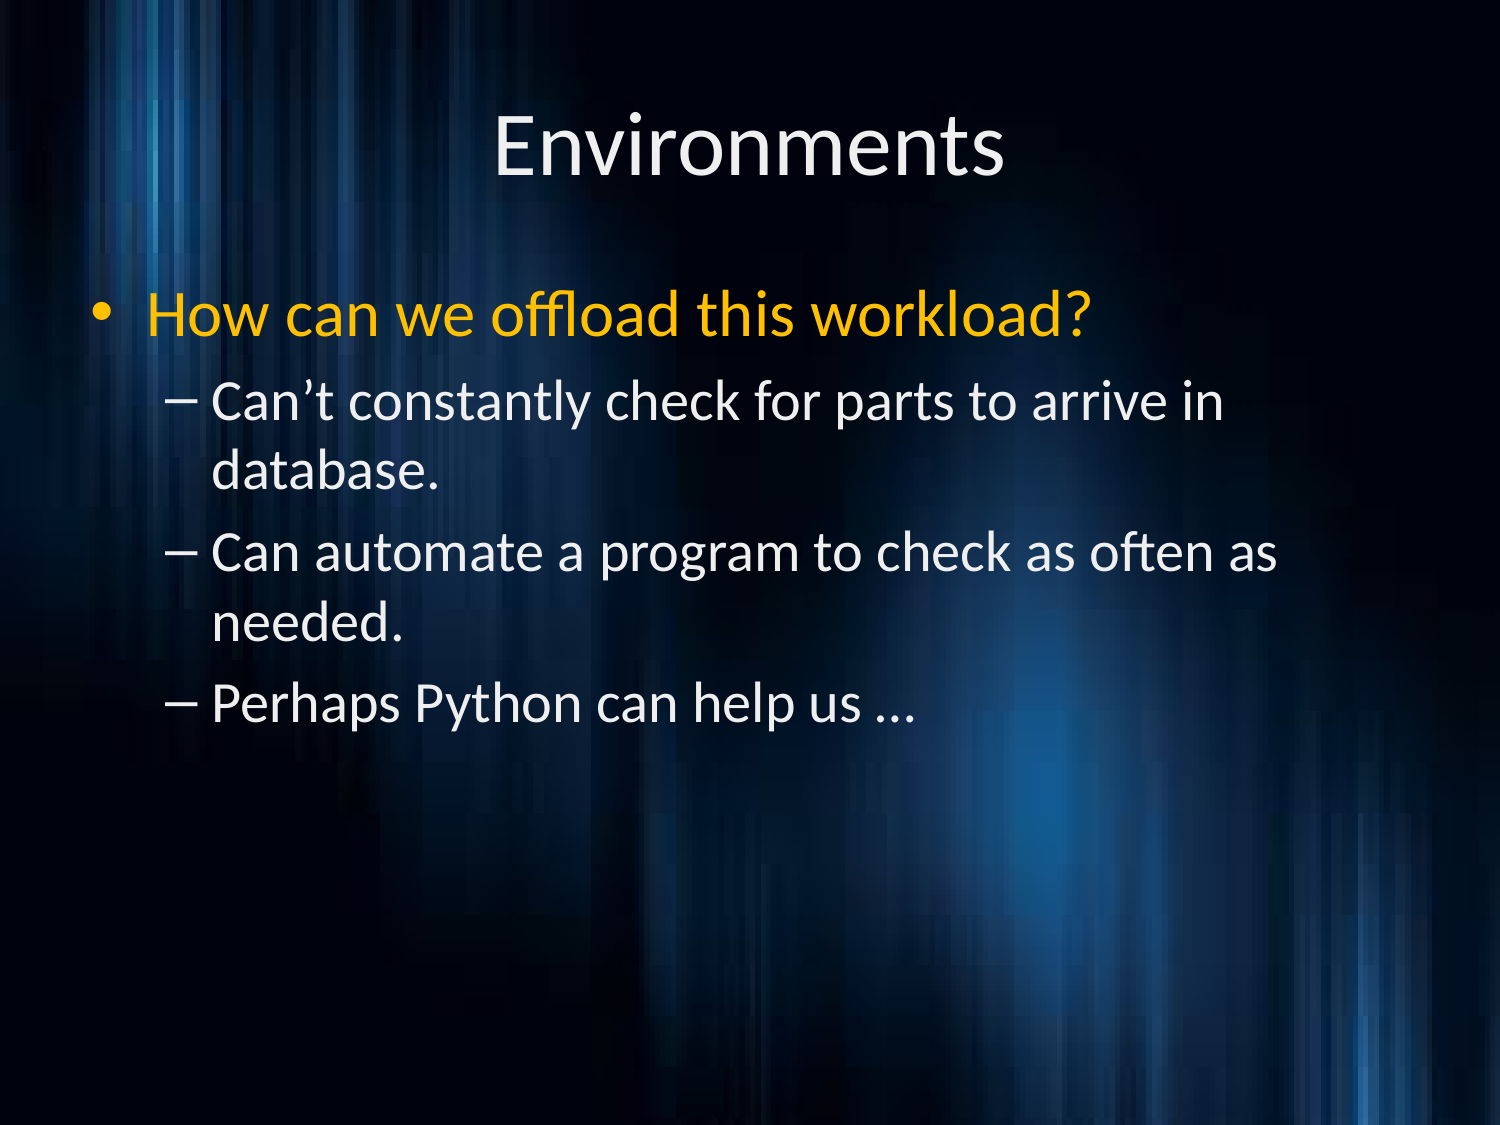

# Environments
How can we offload this workload?
Can’t constantly check for parts to arrive in database.
Can automate a program to check as often as needed.
Perhaps Python can help us …